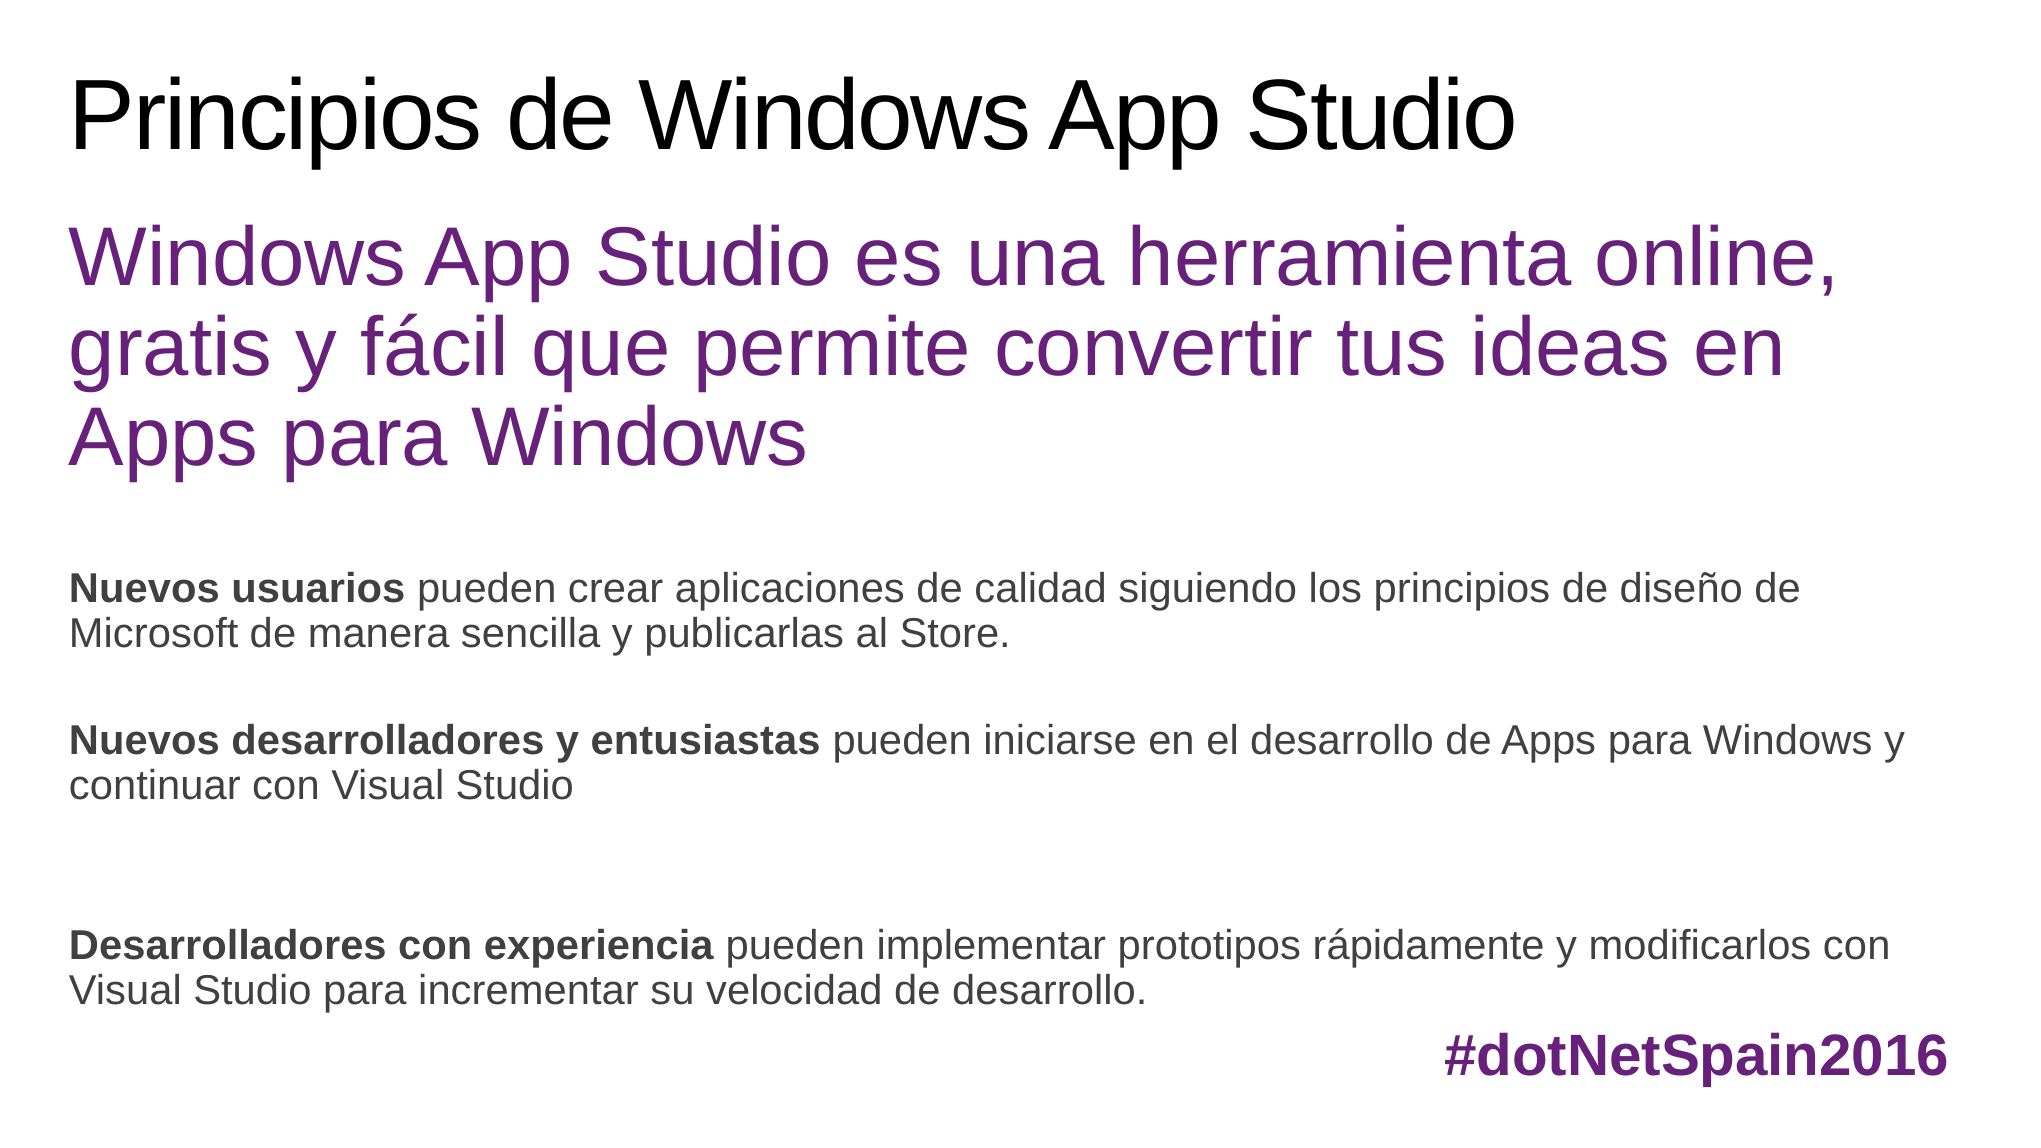

# Principios de Windows App Studio
Windows App Studio es una herramienta online, gratis y fácil que permite convertir tus ideas en Apps para Windows

Nuevos usuarios pueden crear aplicaciones de calidad siguiendo los principios de diseño de Microsoft de manera sencilla y publicarlas al Store.

Nuevos desarrolladores y entusiastas pueden iniciarse en el desarrollo de Apps para Windows y continuar con Visual Studio

Desarrolladores con experiencia pueden implementar prototipos rápidamente y modificarlos con Visual Studio para incrementar su velocidad de desarrollo.